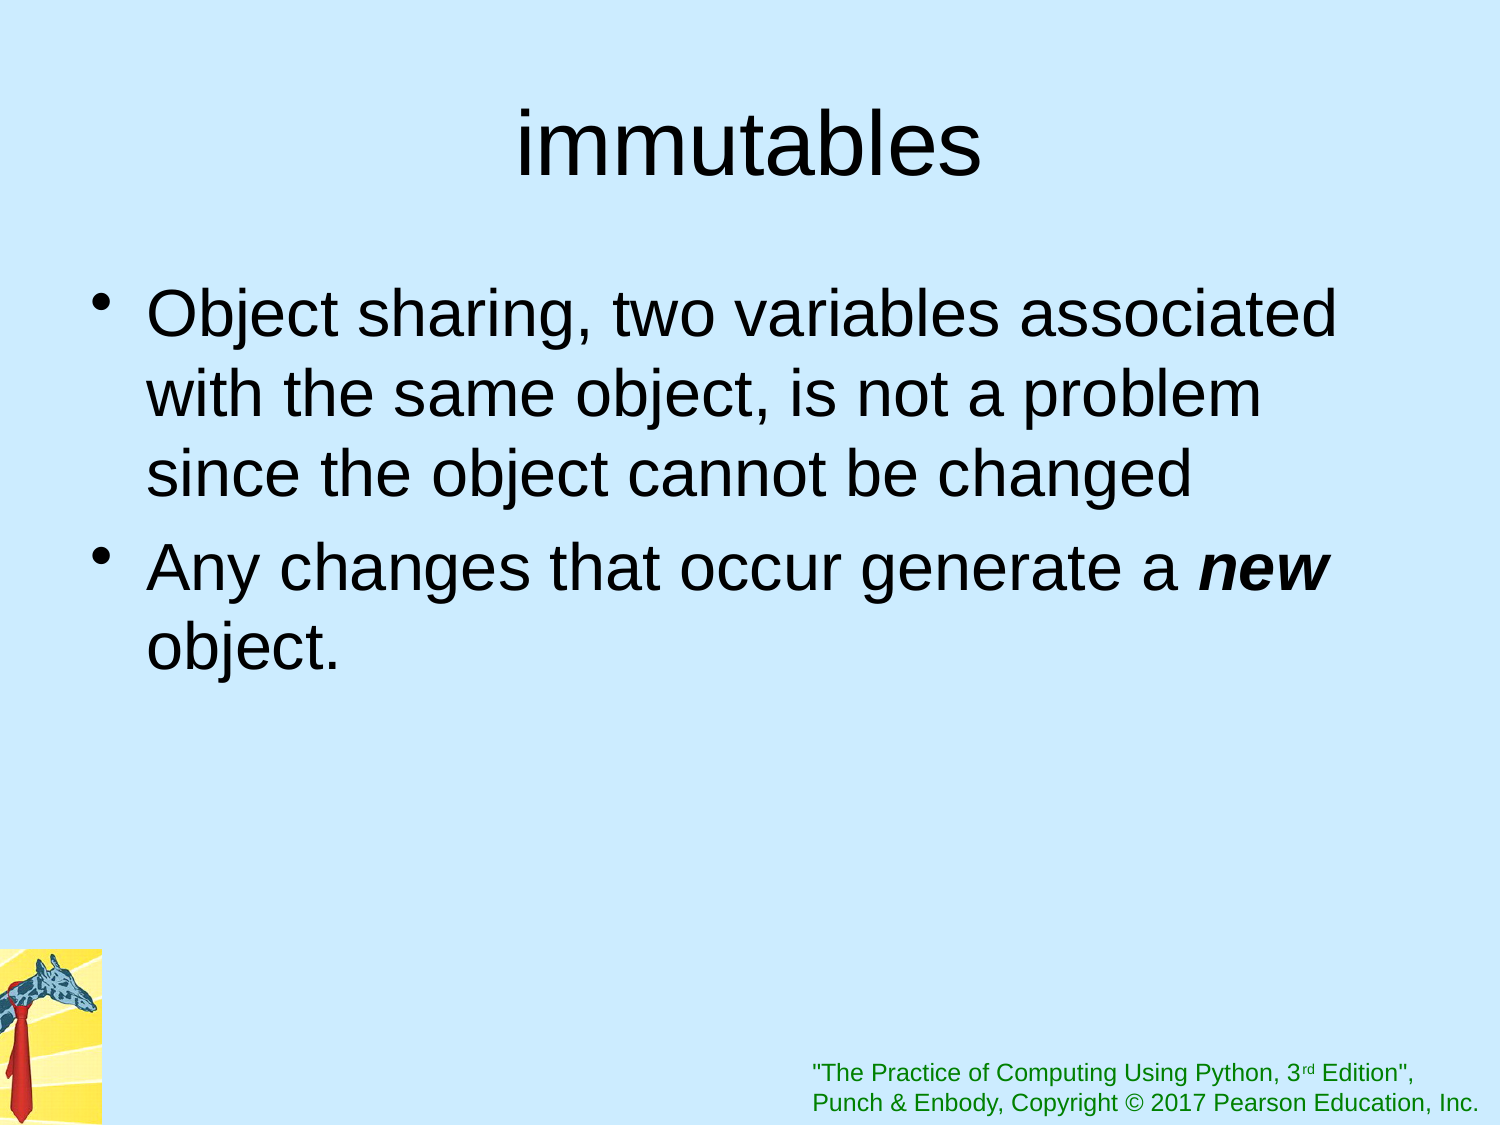

# immutables
Object sharing, two variables associated with the same object, is not a problem since the object cannot be changed
Any changes that occur generate a new object.